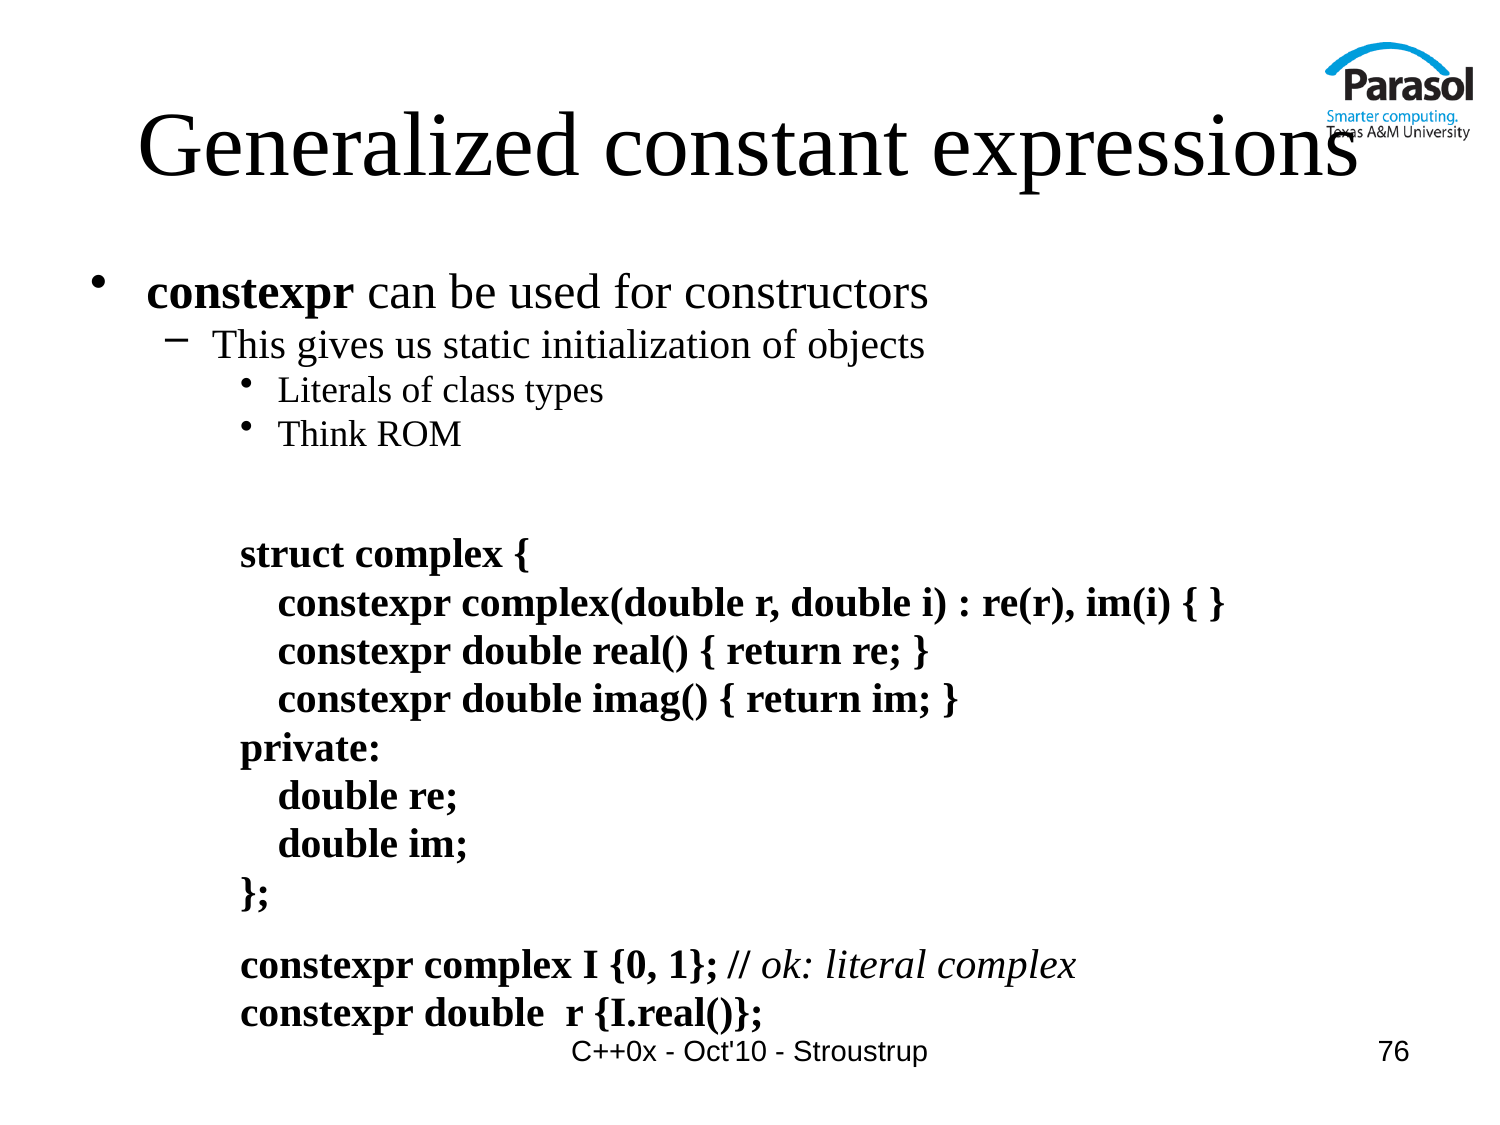

# Generalized constant expressions
constexpr can be used for constructors
This gives us static initialization of objects
Literals of class types
Think ROM

struct complex {
	constexpr complex(double r, double i) : re(r), im(i) { }
	constexpr double real() { return re; }
	constexpr double imag() { return im; }
private:
	double re;
	double im;
};

constexpr complex I {0, 1};	// ok: literal complex
constexpr double  r {I.real()};
C++0x - Oct'10 - Stroustrup
76